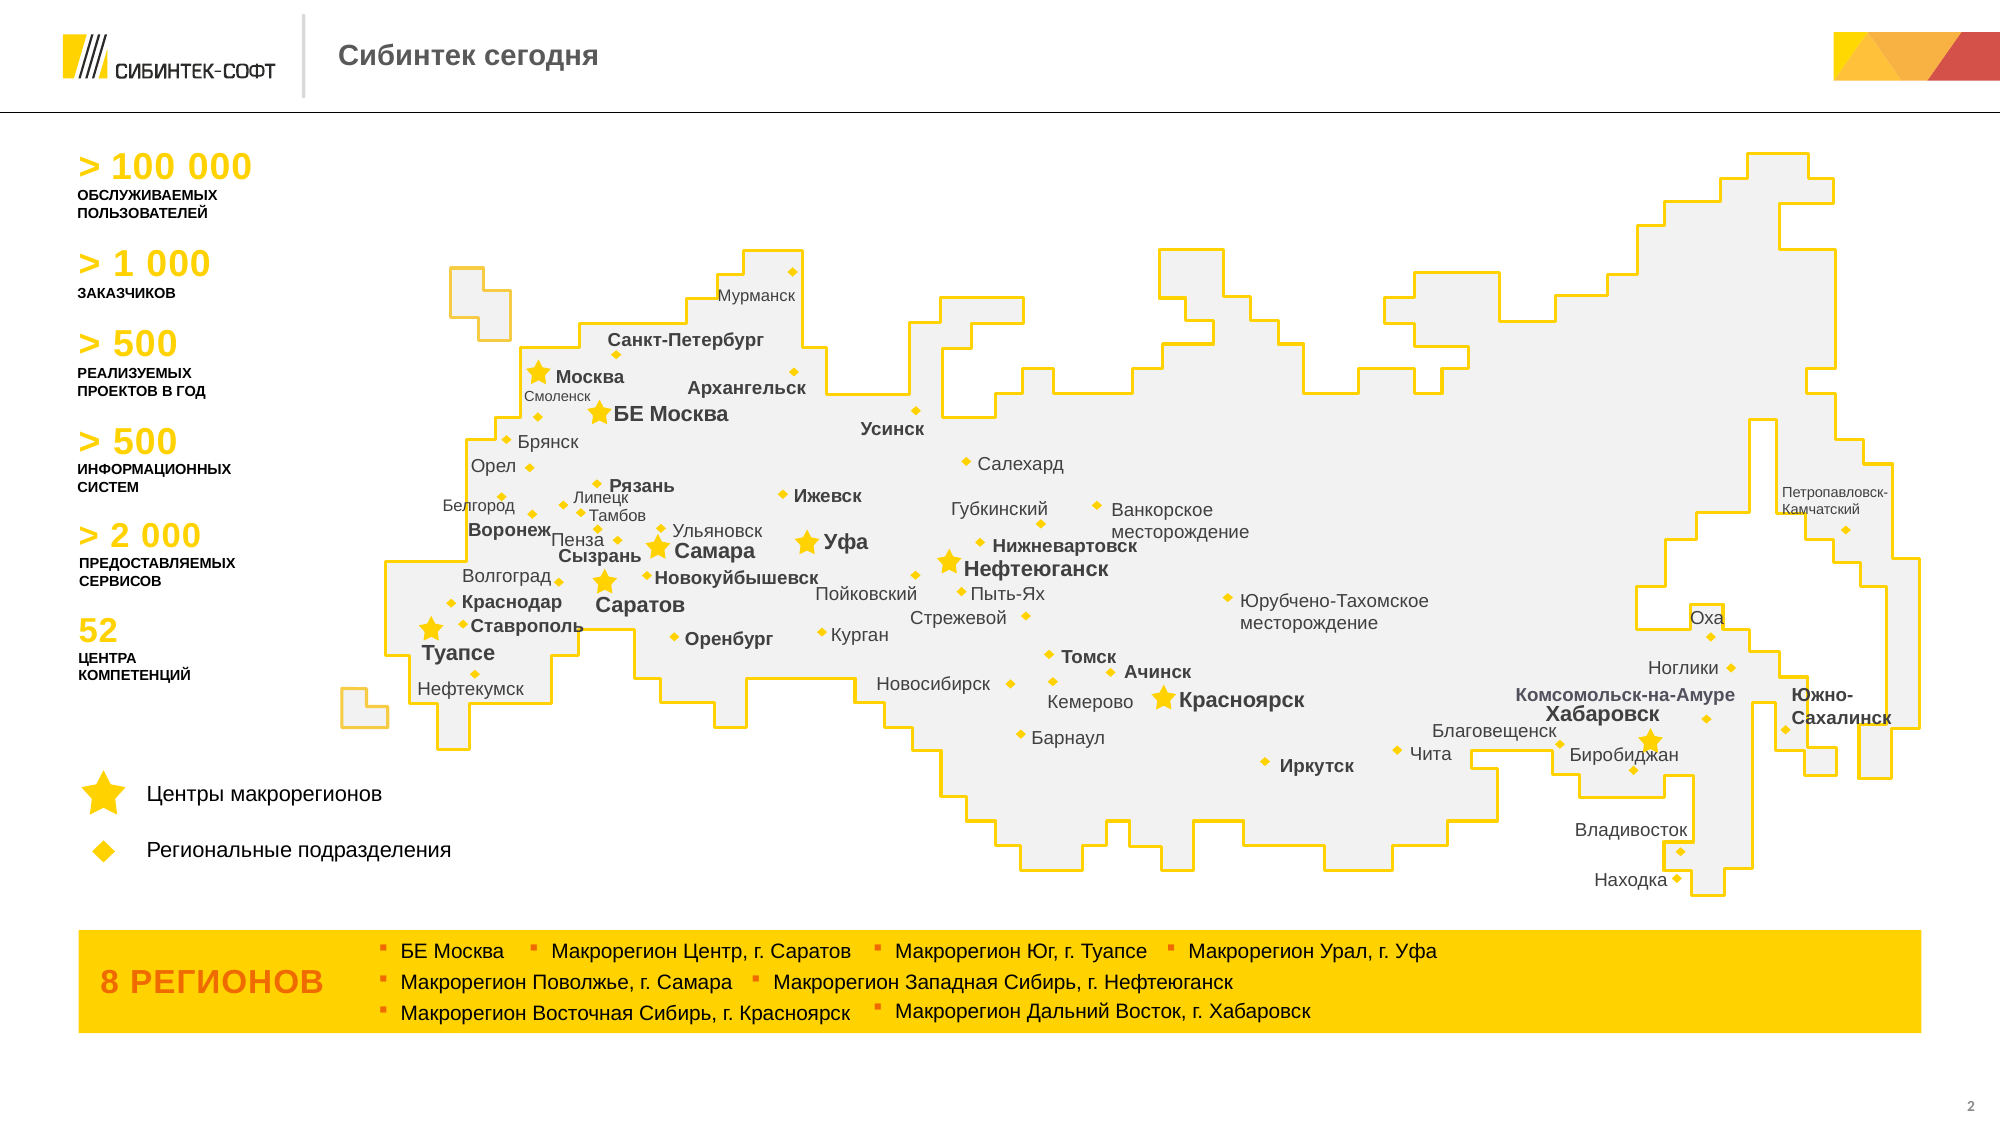

# Сибинтек сегодня
> 100 000
Обслуживаемых пользователей

> 1 000
заказчиков

Мурманск

> 500
Реализуемых
проектов в год
Санкт-Петербург

Москва

Архангельск
Смоленск

БЕ Москва

> 500
Информационных
систем

Усинск

Брянск

Салехард
Орел

Рязань

Петропавловск-
Камчатский
 Ижевск
Липецк

Белгород
Губкинский
Ванкорское месторождение

Тамбов
> 2 000
Предоставляемых
сервисов

Воронеж
Ульяновск

Уфа
Пенза

Нижневартовск

Самара

Сызрань

Нефтеюганск
Волгоград
Новокуйбышевск

Пойковский
Пыть-Ях

Юрубчено-Тахомское месторождение
Краснодар
Саратов

52
Центра
компетенций
Оха
Стрежевой

Ставрополь

Курган
 Оренбург

Туапсе
Томск

Ноглики
Ачинск

Новосибирск
Нефтекумск

Комсомольск-на-Амуре
Южно-
Сахалинск

Красноярск

Кемерово
Хабаровск

Благовещенск

Барнаул

Чита
Биробиджан

Иркутск

Центры макрорегионов
Владивосток
Региональные подразделения

Находка

БЕ Москва
Макрорегион Центр, г. Саратов
Макрорегион Юг, г. Туапсе
Макрорегион Урал, г. Уфа
Макрорегион Поволжье, г. Самара
Макрорегион Западная Сибирь, г. Нефтеюганск
Макрорегион Дальний Восток, г. Хабаровск
Макрорегион Восточная Сибирь, г. Красноярск
8 РЕГИОНОВ
2